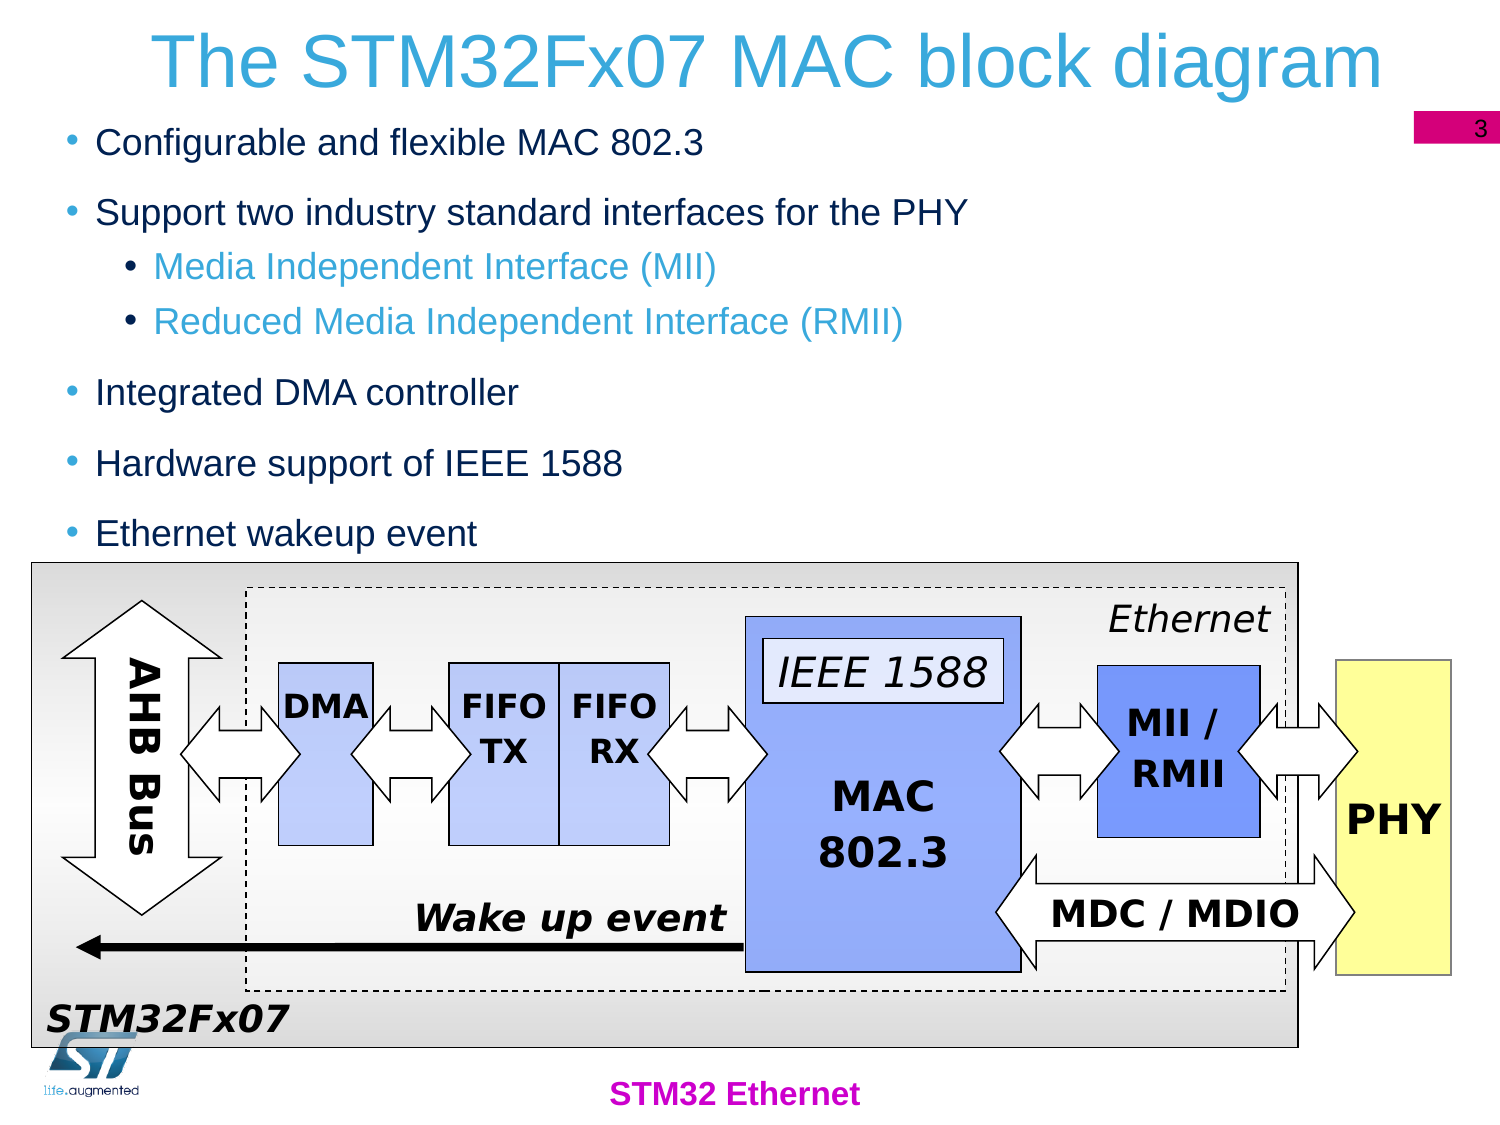

# The STM32Fx07 MAC block diagram
3
Configurable and flexible MAC 802.3
Support two industry standard interfaces for the PHY
Media Independent Interface (MII)
Reduced Media Independent Interface (RMII)
Integrated DMA controller
Hardware support of IEEE 1588
Ethernet wakeup event
STM32Fx07
Ethernet
AHB Bus
DMA

FIFO
TX

FIFO
RX

MAC
802.3
IEEE 1588
PHY
MII /
RMII

MDC / MDIO
Wake up event